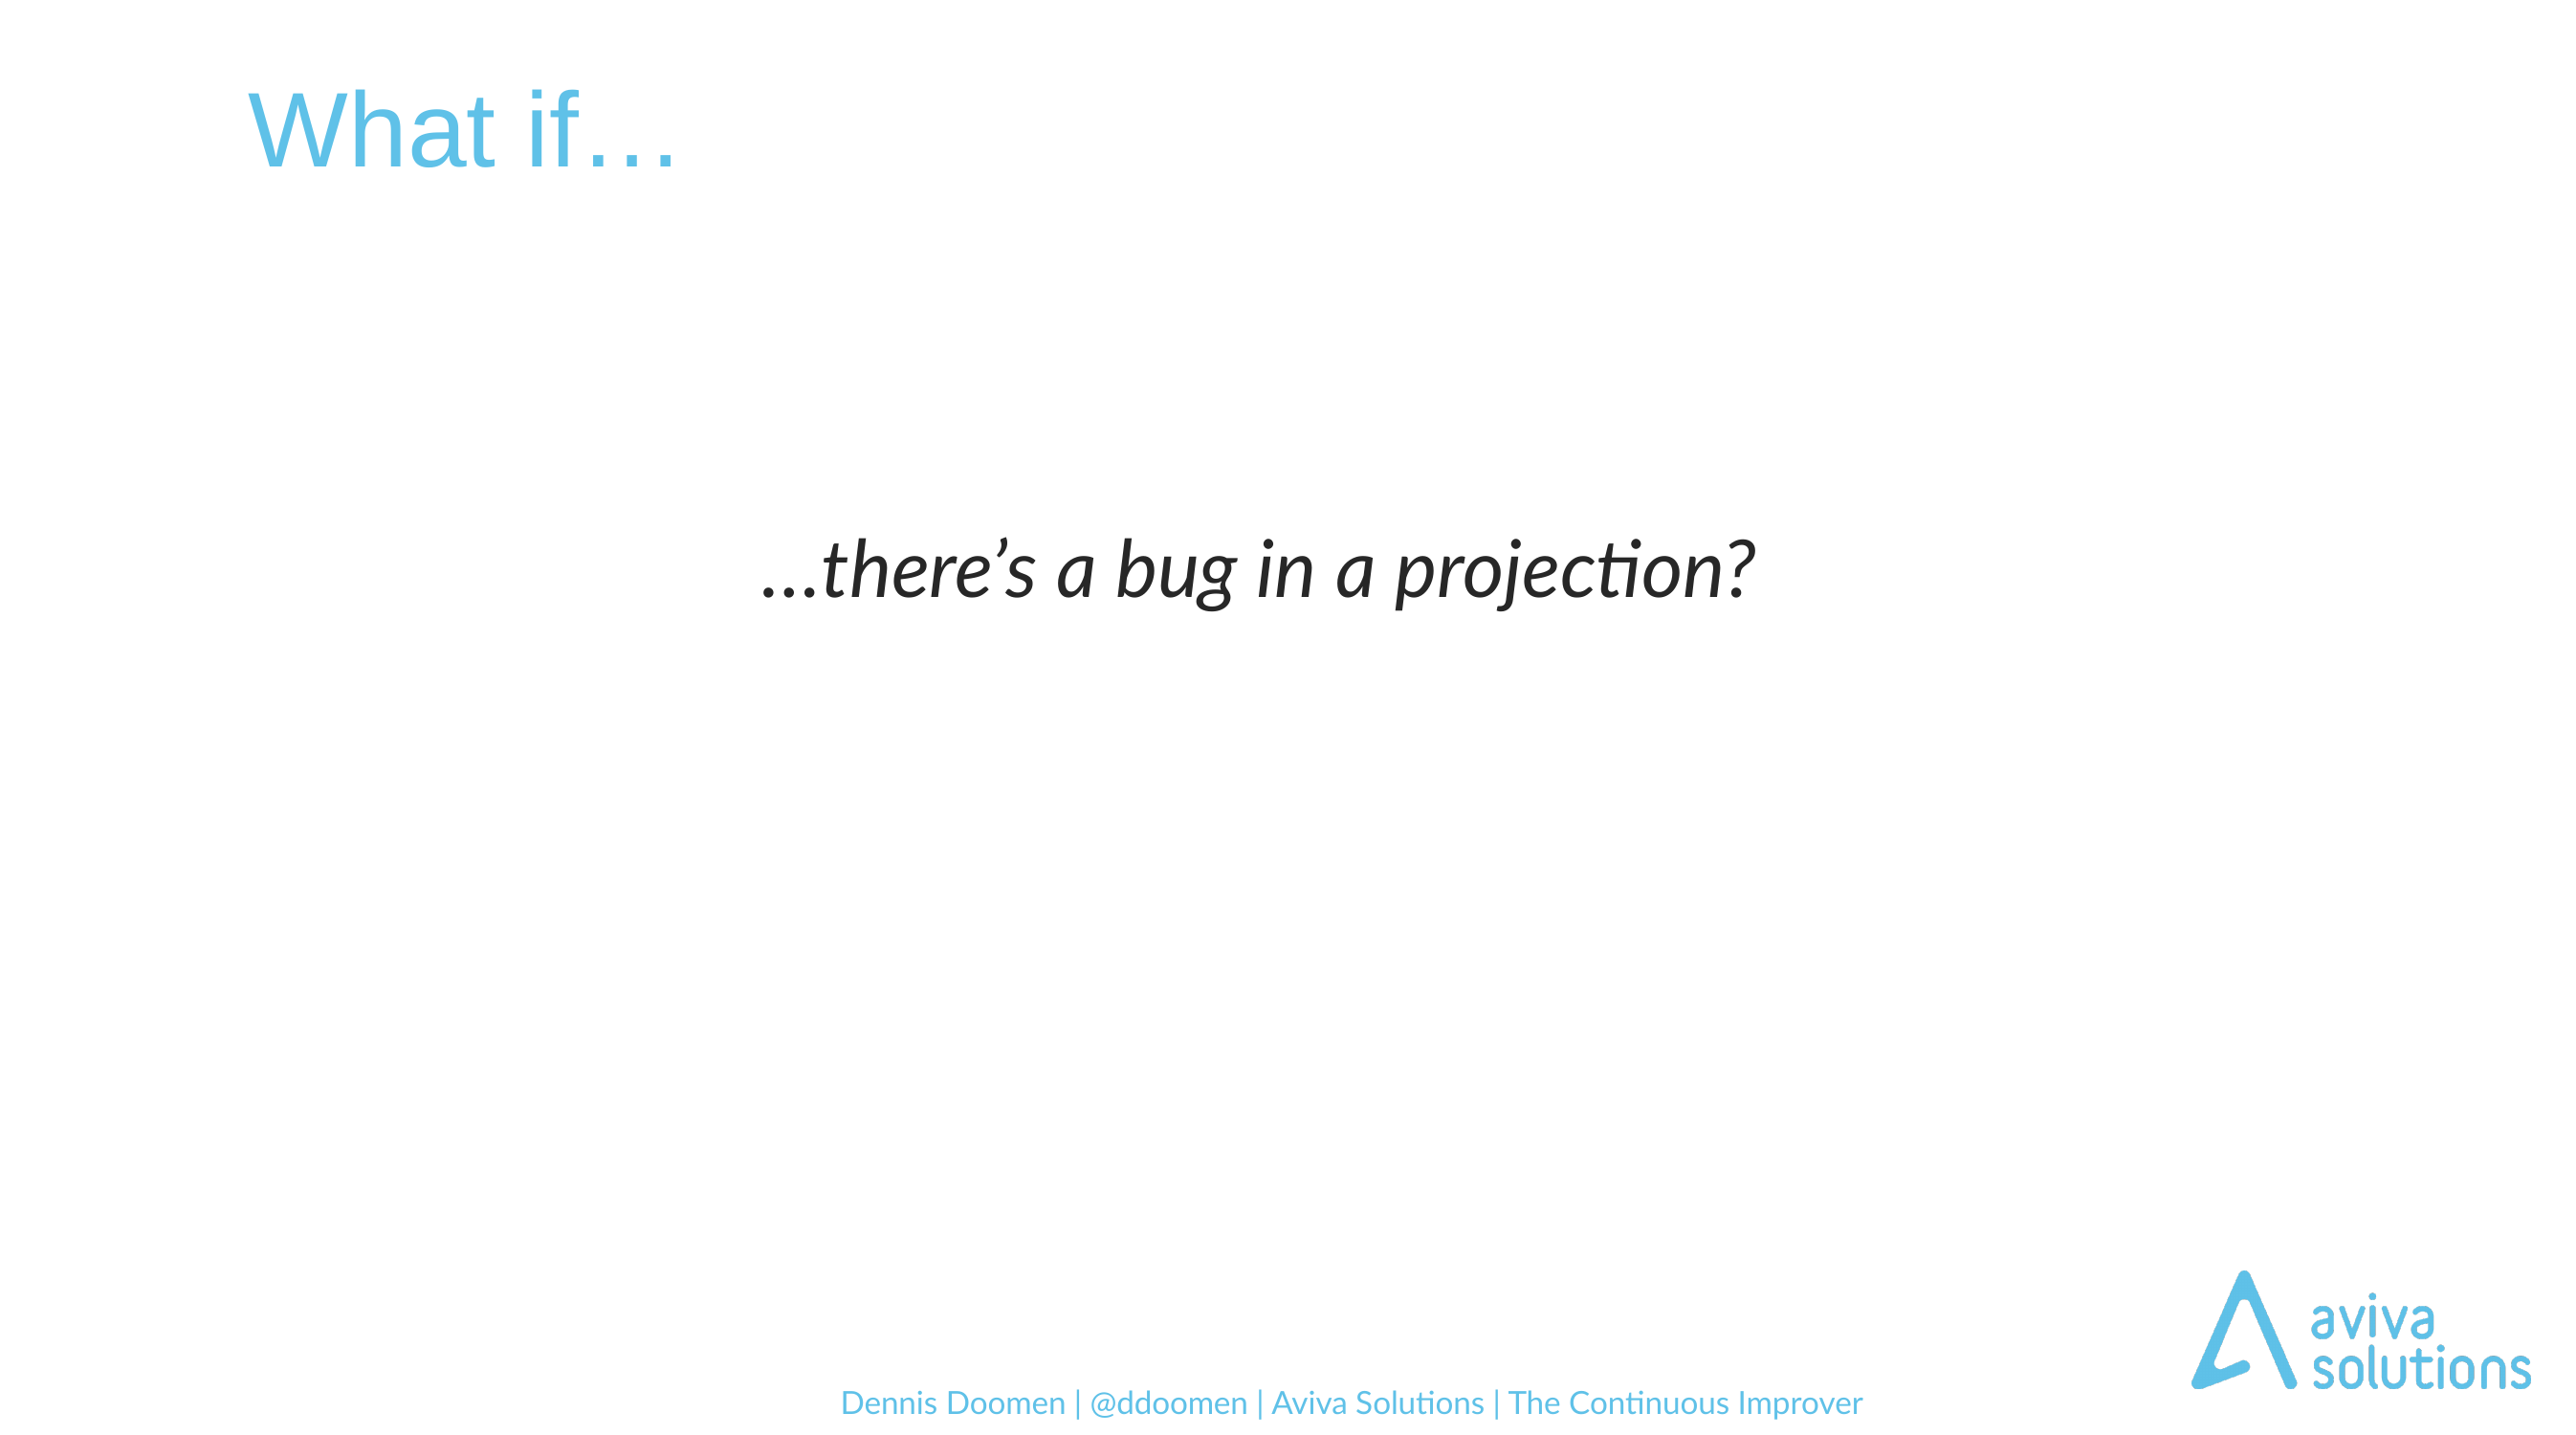

# What if…
…there’s a bug in a projection?